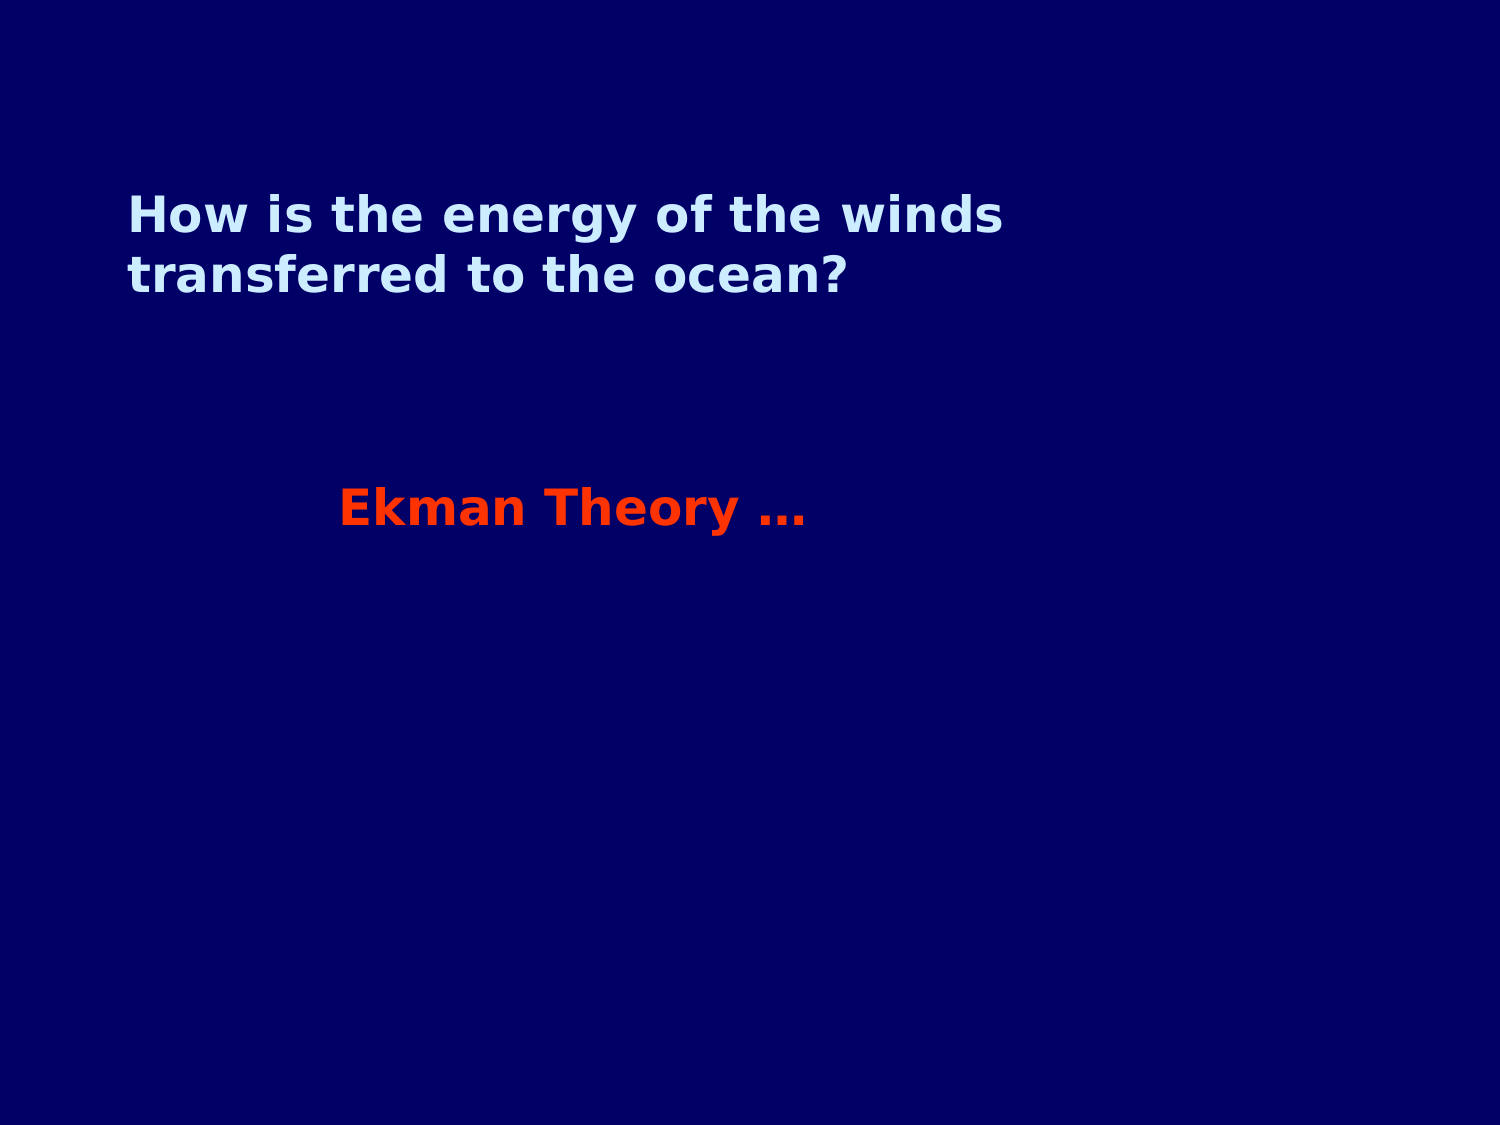

How is the energy of the winds transferred to the ocean?
Ekman Theory …